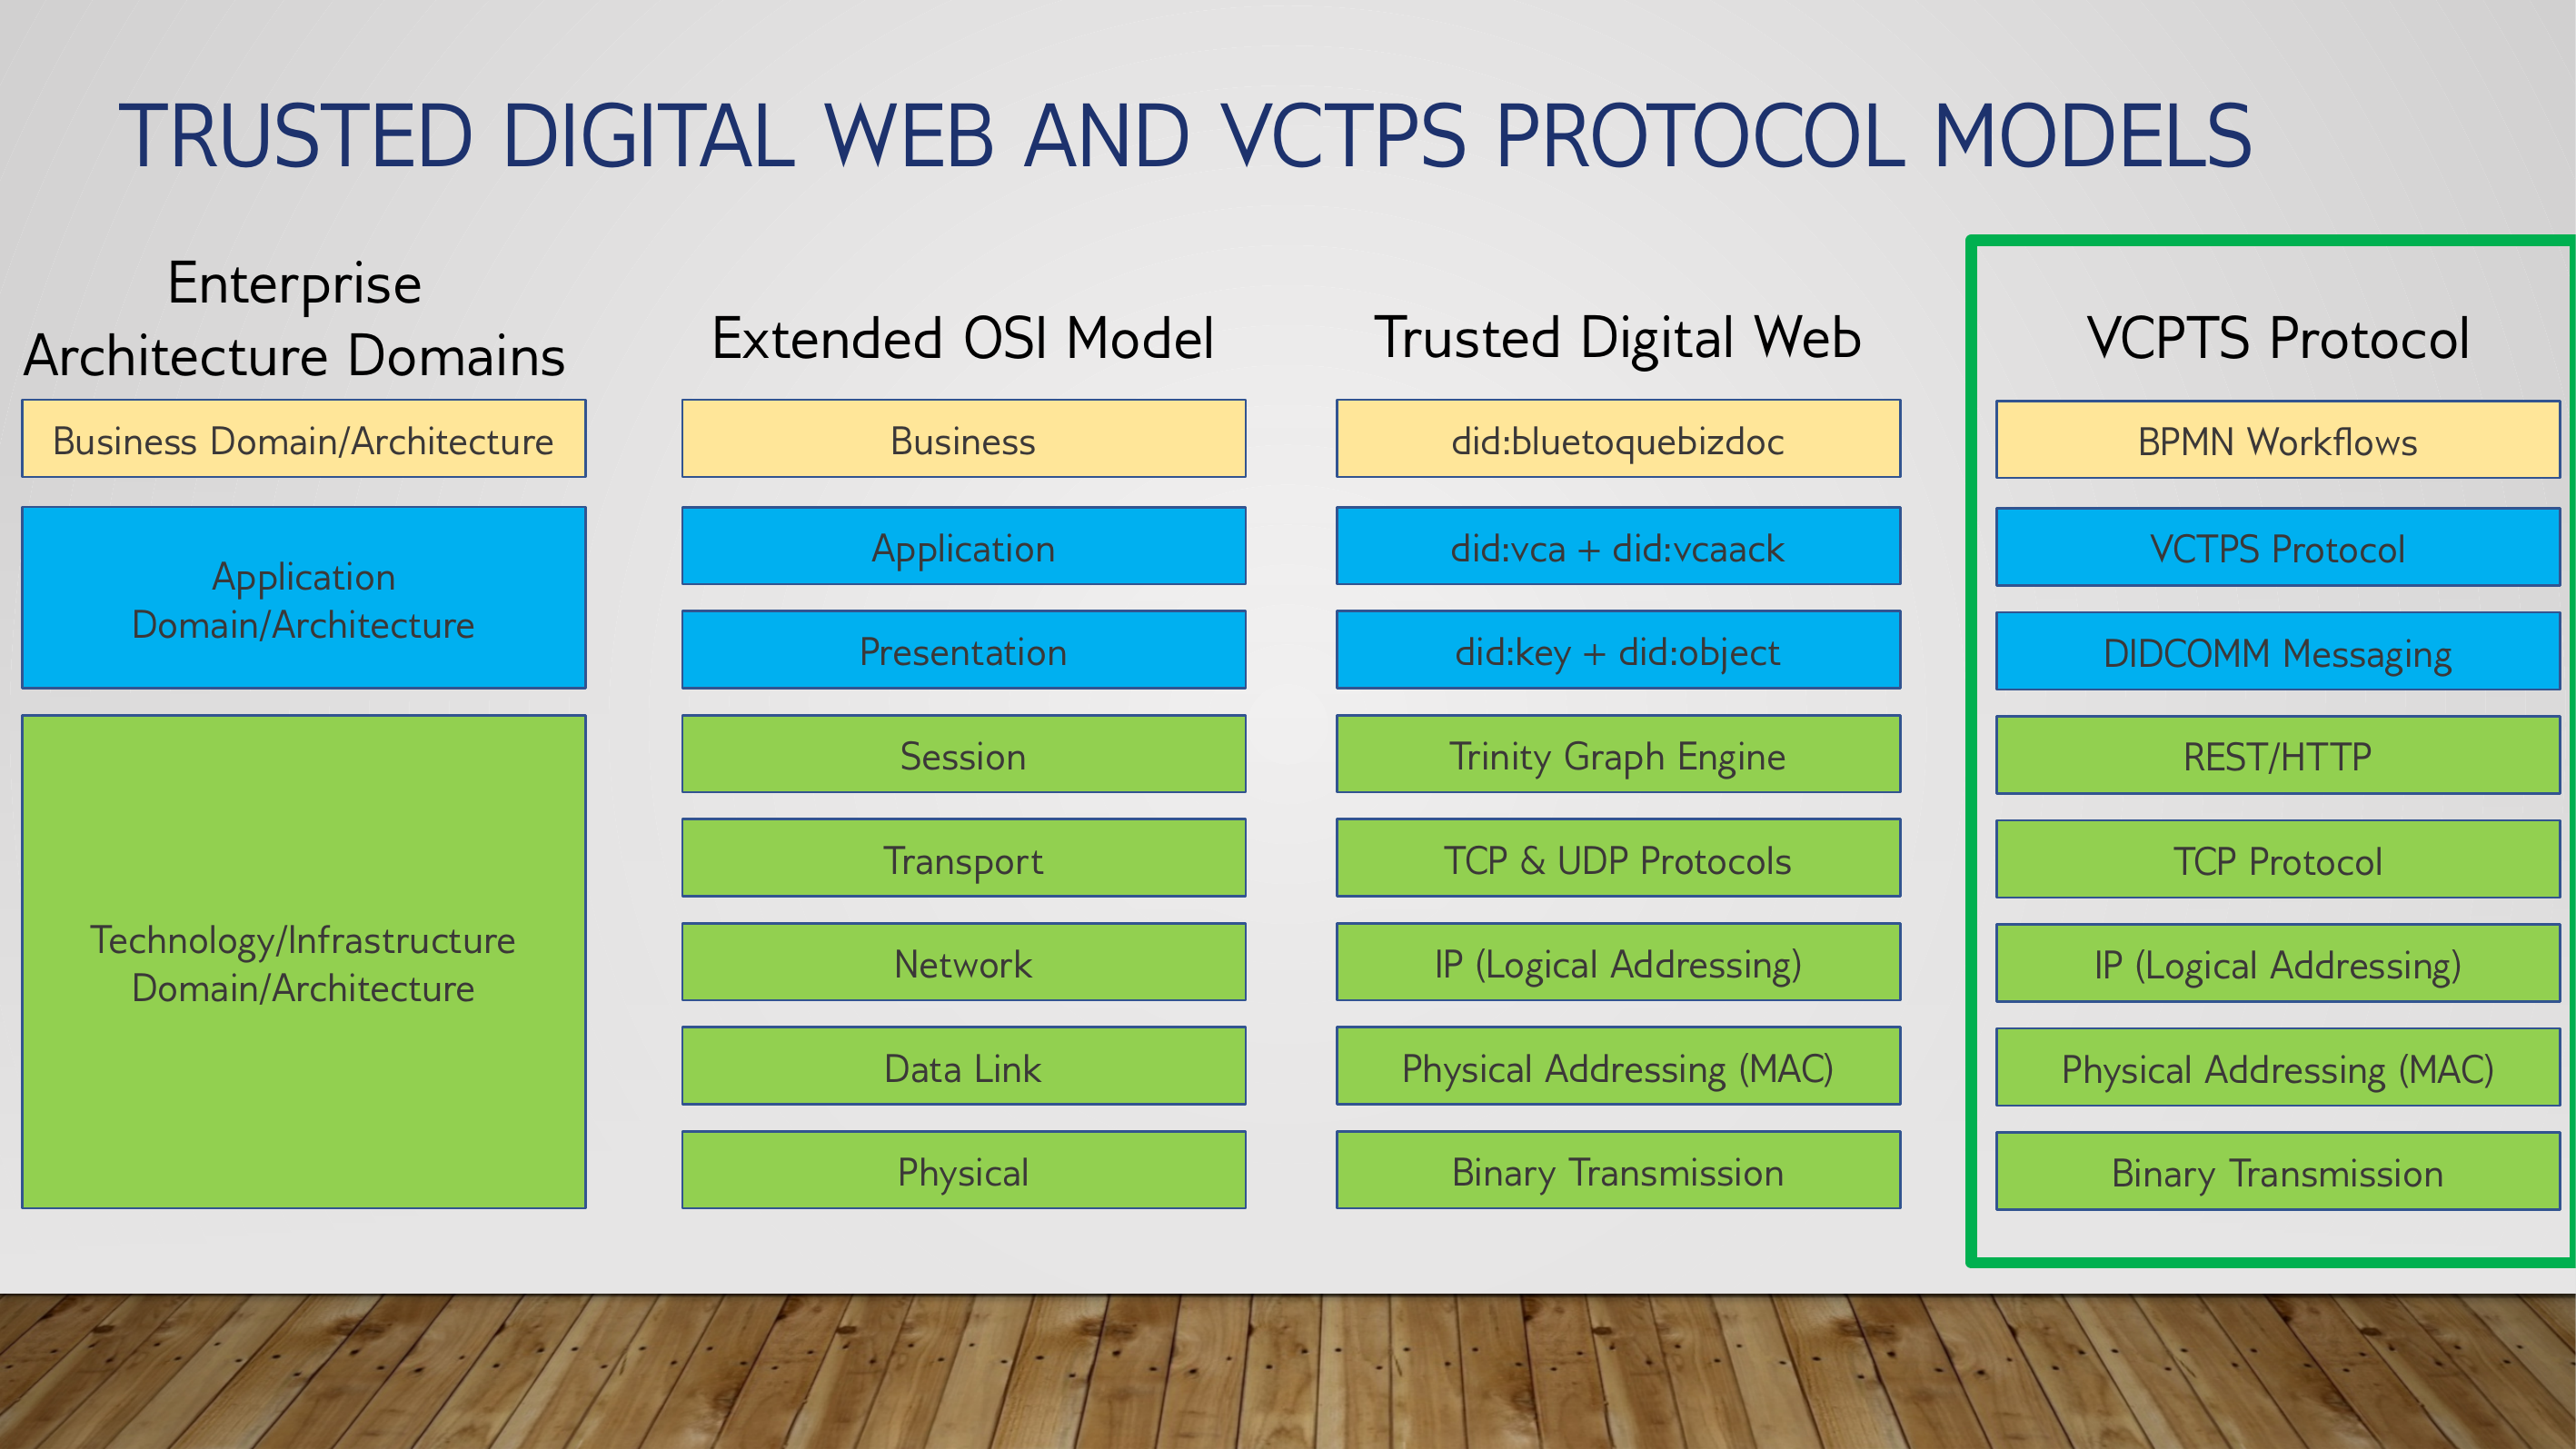

# Trusted Digital Web and VCTPS Protocol Models
Enterprise Architecture Domains

Trusted Digital Web
Extended OSI Model
VCPTS Protocol
BPMN Workflows
VCTPS Protocol
DIDCOMM Messaging
REST/HTTP
TCP Protocol
IP (Logical Addressing)
Physical Addressing (MAC)
Binary Transmission
Business Domain/Architecture
Business
did:bluetoquebizdoc
Application
Domain/Architecture
Application
did:vca + did:vcaack
Presentation
did:key + did:object
Trinity Graph Engine
Session
Technology/Infrastructure
Domain/Architecture
TCP & UDP Protocols
Transport
IP (Logical Addressing)
Network
Data Link
Physical Addressing (MAC)
Physical
Binary Transmission